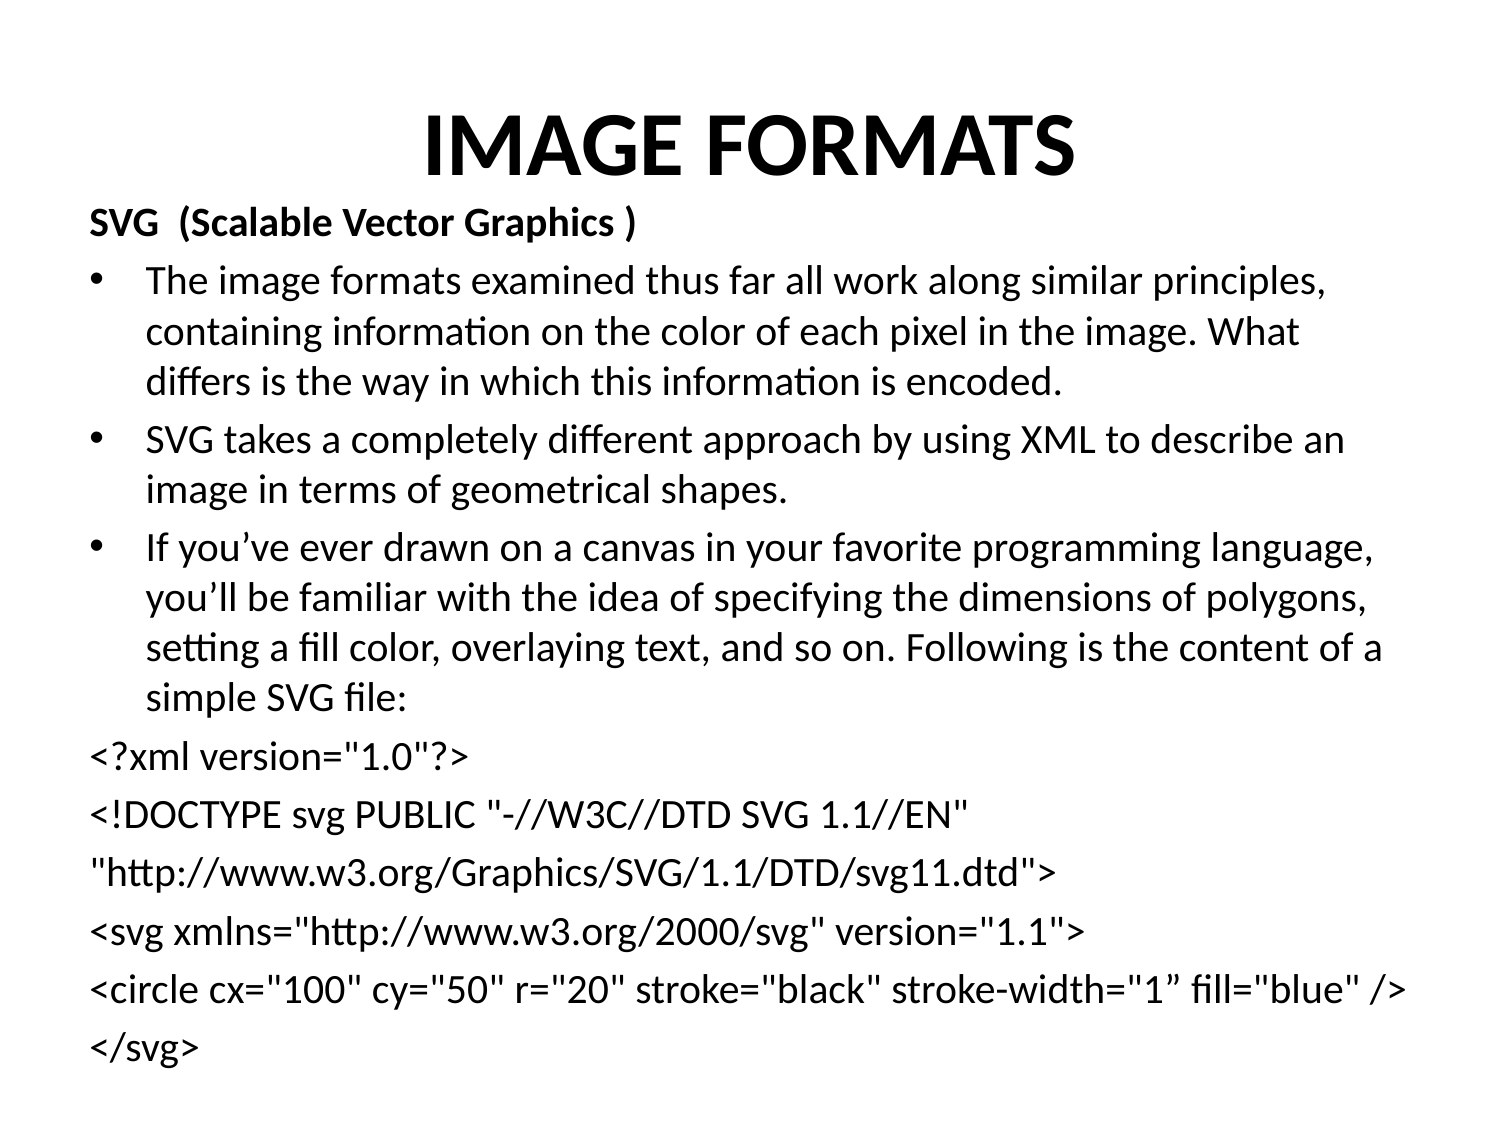

# IMAGE FORMATS
SVG  (Scalable Vector Graphics )
The image formats examined thus far all work along similar principles, containing information on the color of each pixel in the image. What differs is the way in which this information is encoded.
SVG takes a completely different approach by using XML to describe an image in terms of geometrical shapes.
If you’ve ever drawn on a canvas in your favorite programming language, you’ll be familiar with the idea of specifying the dimensions of polygons, setting a fill color, overlaying text, and so on. Following is the content of a simple SVG file:
<?xml version="1.0"?>
<!DOCTYPE svg PUBLIC "-//W3C//DTD SVG 1.1//EN"
"http://www.w3.org/Graphics/SVG/1.1/DTD/svg11.dtd">
<svg xmlns="http://www.w3.org/2000/svg" version="1.1">
<circle cx="100" cy="50" r="20" stroke="black" stroke-width="1” fill="blue" />
</svg>